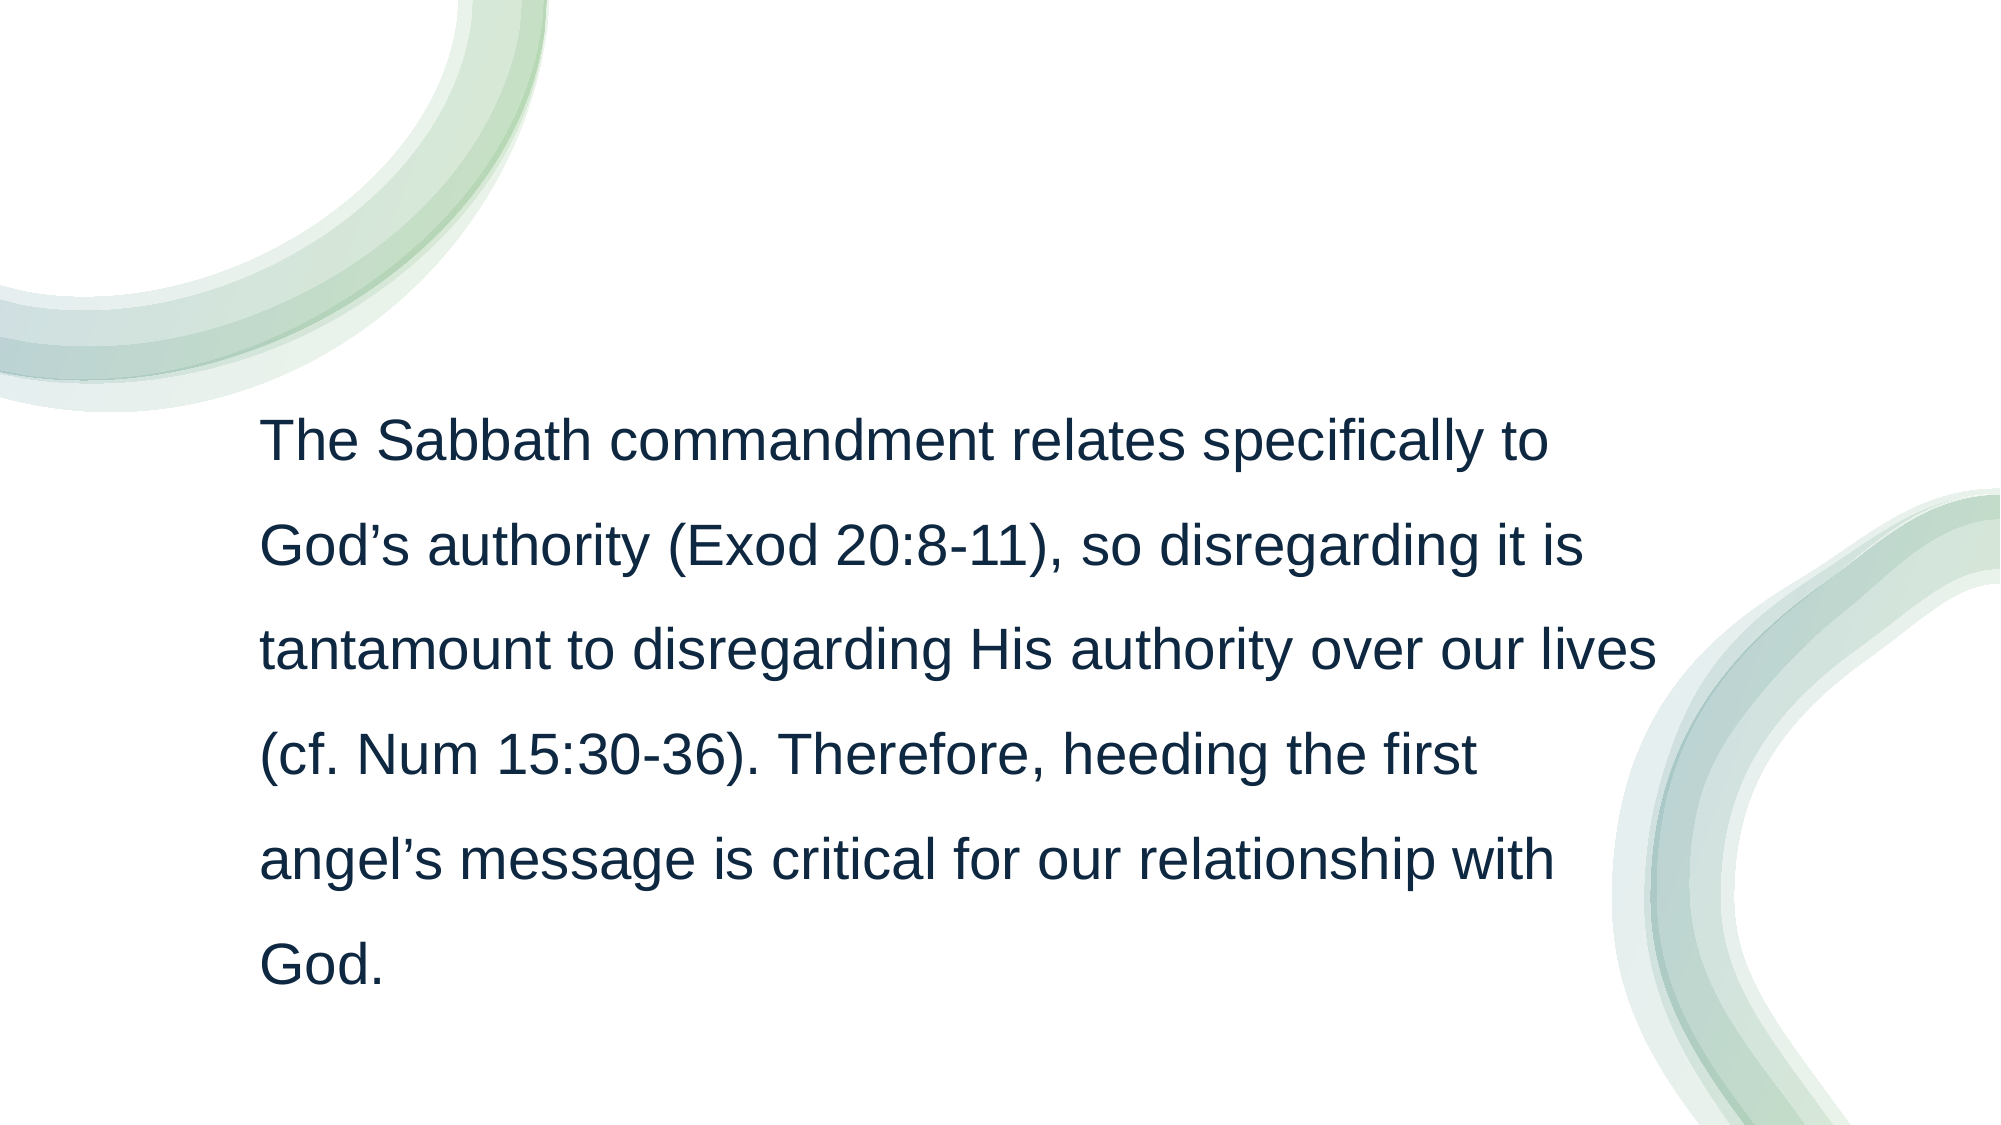

The Sabbath commandment relates specifically to God’s authority (Exod 20:8-11), so disregarding it is tantamount to disregarding His authority over our lives (cf. Num 15:30-36). Therefore, heeding the first angel’s message is critical for our relationship with God.